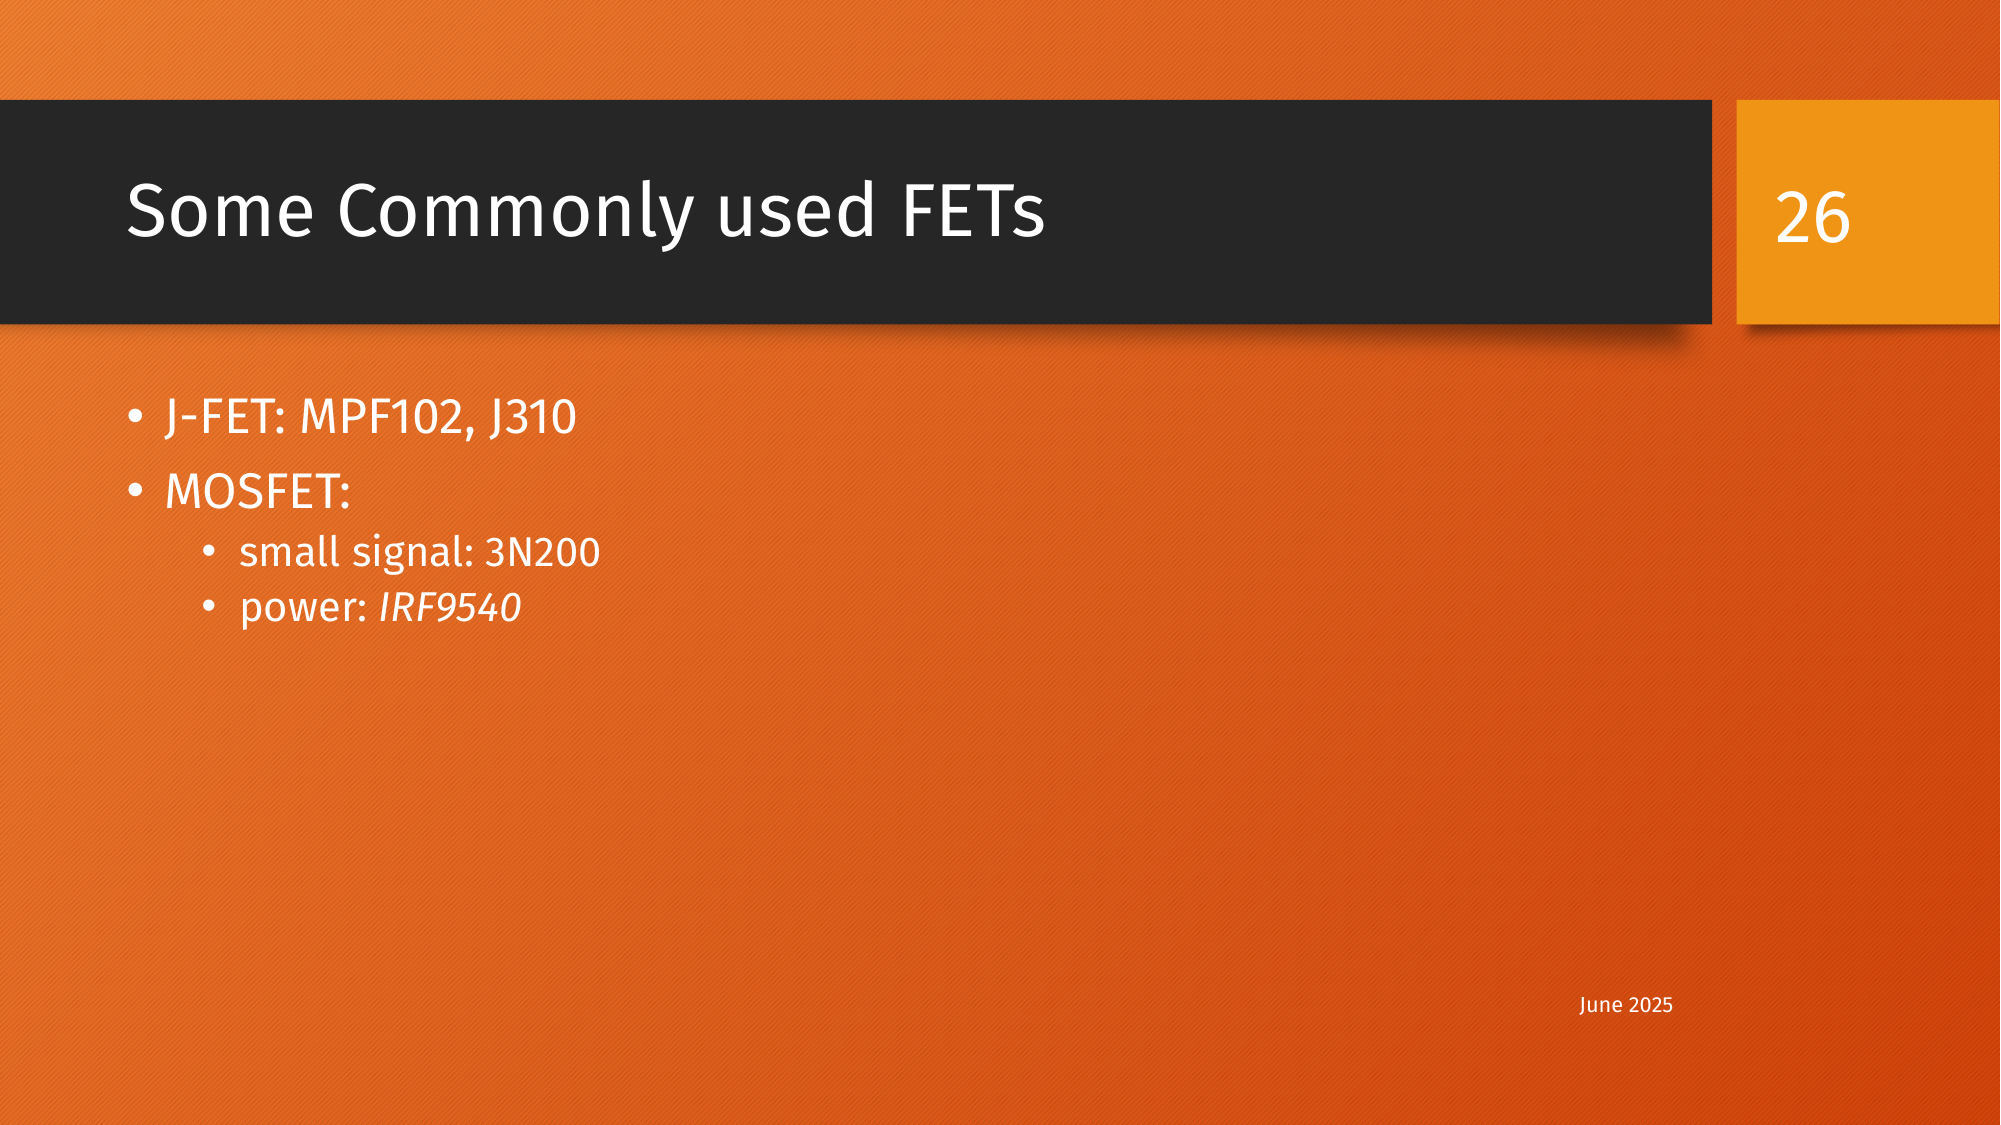

26
# Some Commonly used FETs
J-FET: MPF102, J310
MOSFET:
small signal: 3N200
power: IRF9540
June 2025